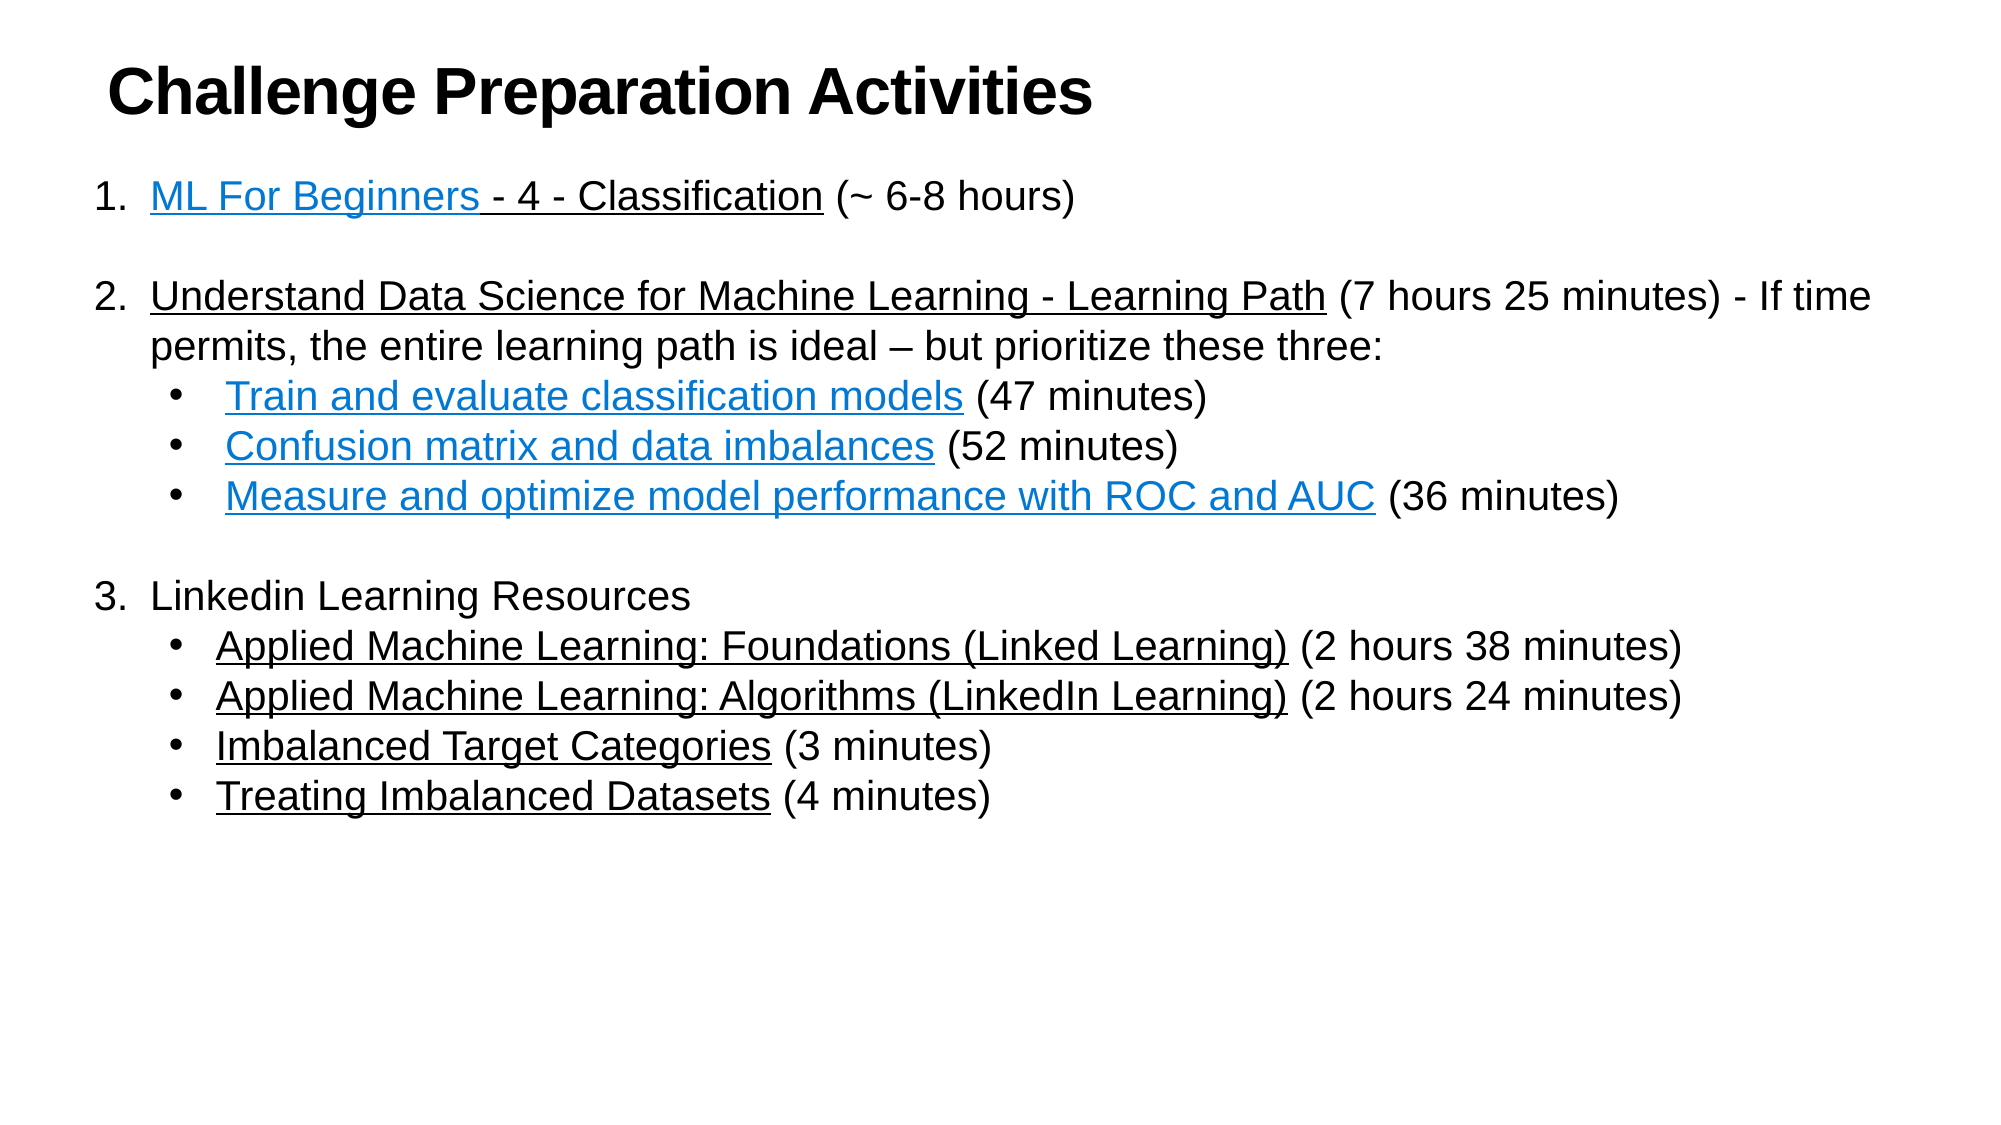

# Challenge Preparation Activities
ML For Beginners - 4 - Classification (~ 6-8 hours)

Understand Data Science for Machine Learning - Learning Path (7 hours 25 minutes) - If time permits, the entire learning path is ideal – but prioritize these three:
Train and evaluate classification models (47 minutes)
Confusion matrix and data imbalances (52 minutes)
Measure and optimize model performance with ROC and AUC (36 minutes)

Linkedin Learning Resources
Applied Machine Learning: Foundations (Linked Learning) (2 hours 38 minutes)
Applied Machine Learning: Algorithms (LinkedIn Learning) (2 hours 24 minutes)
Imbalanced Target Categories (3 minutes)
Treating Imbalanced Datasets (4 minutes)